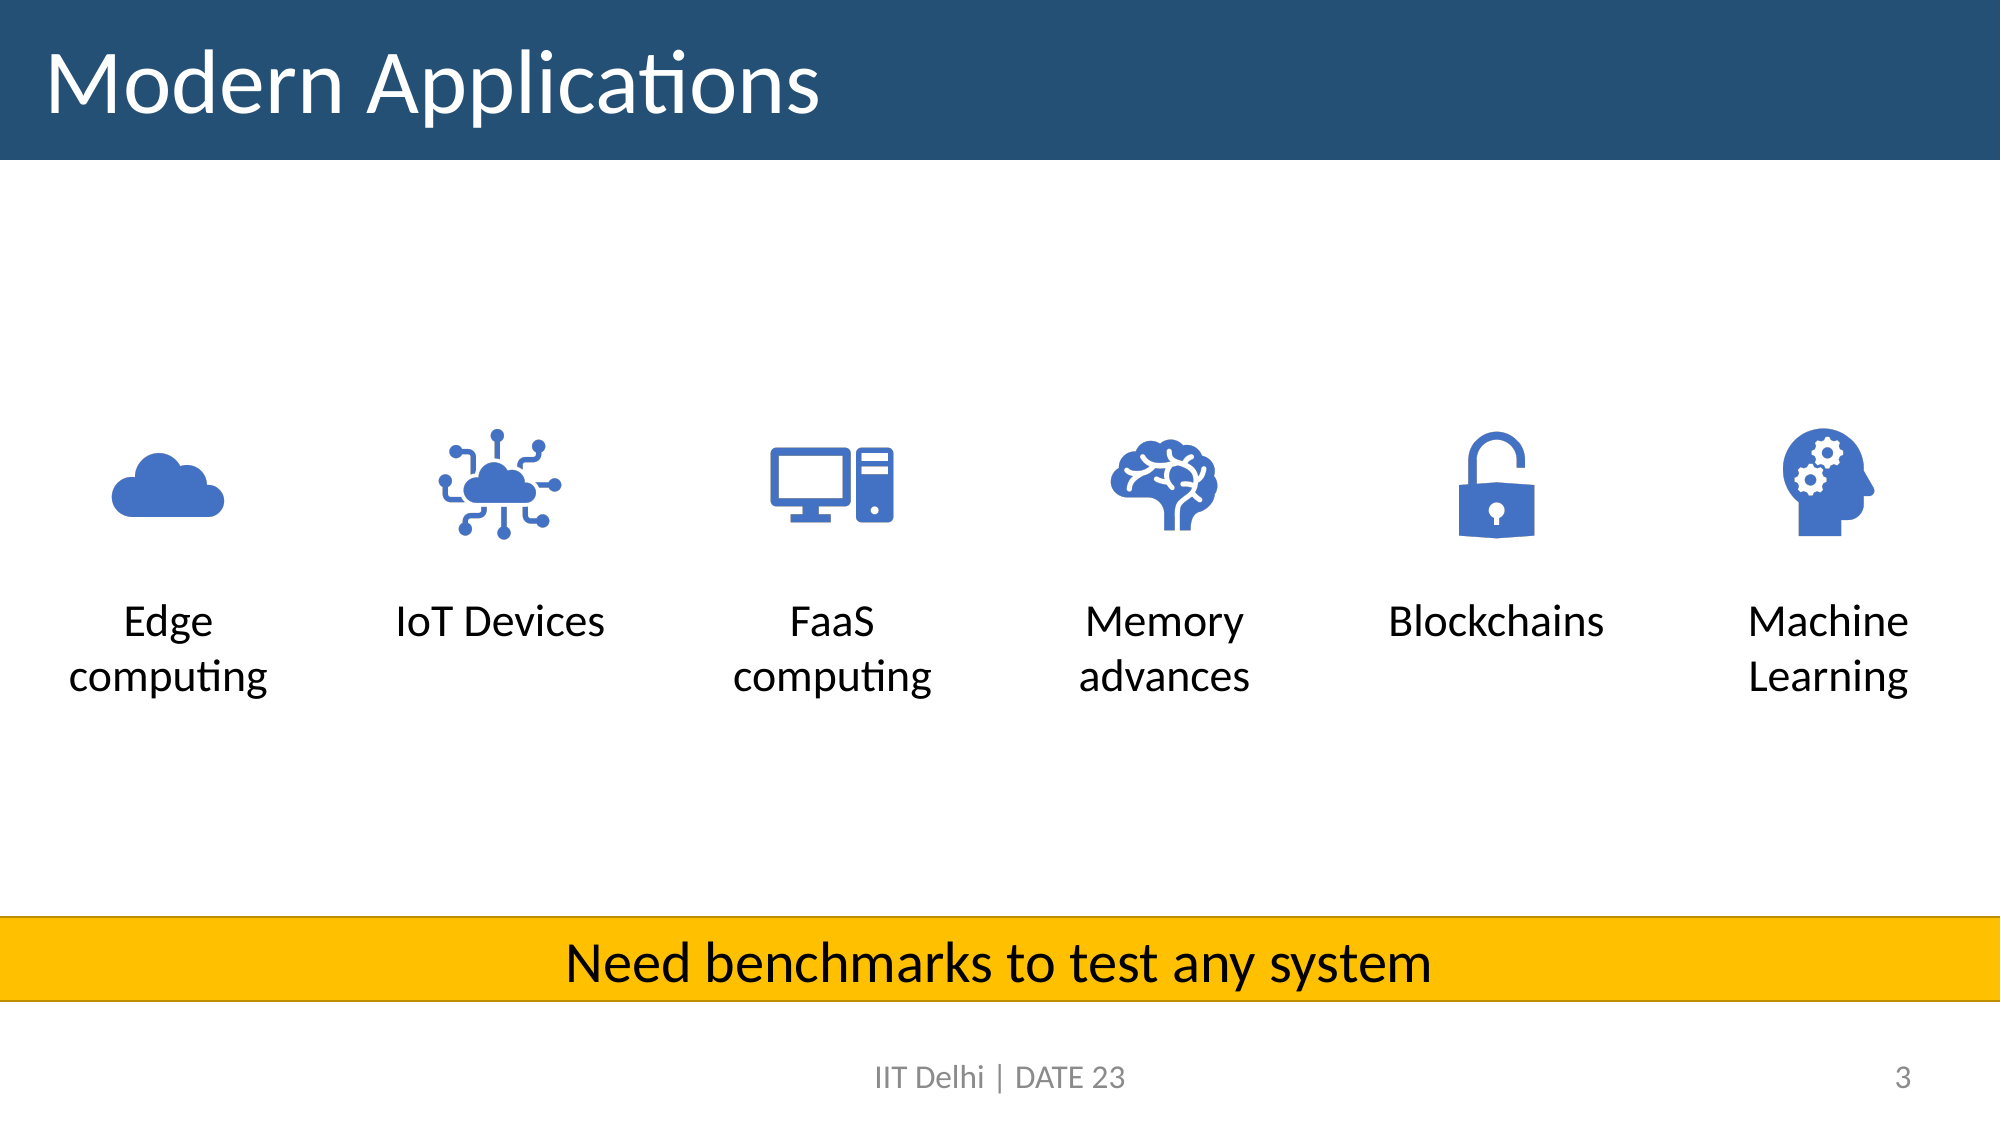

# Modern Applications
Edge computing
IoT Devices
FaaS computing
Memory advances
Blockchains
Machine Learning
Need benchmarks to test any system
IIT Delhi | DATE 23
3